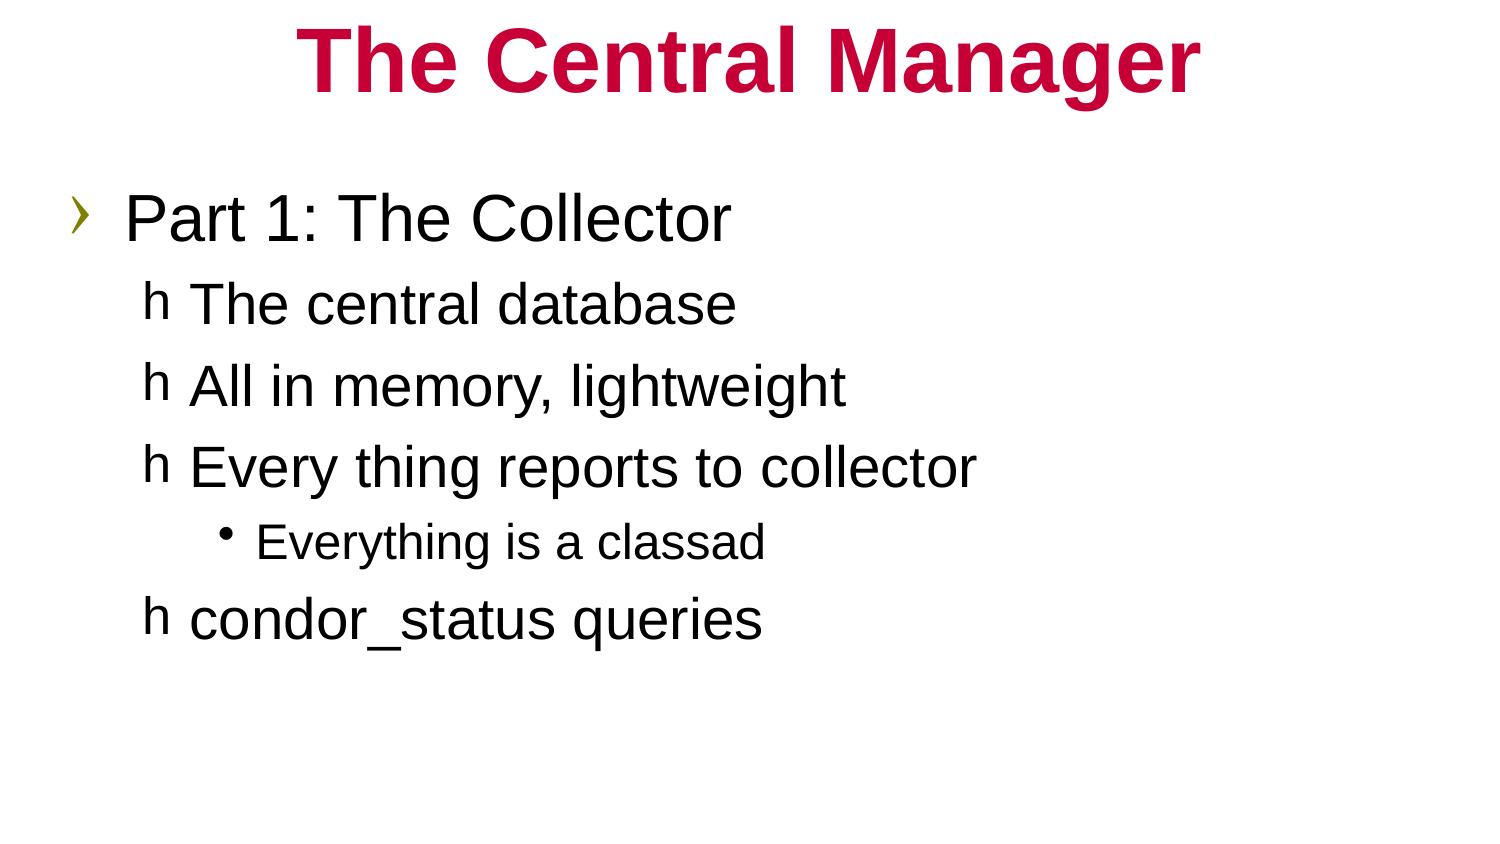

# The Central Manager
Part 1: The Collector
The central database
All in memory, lightweight
Every thing reports to collector
Everything is a classad
condor_status queries